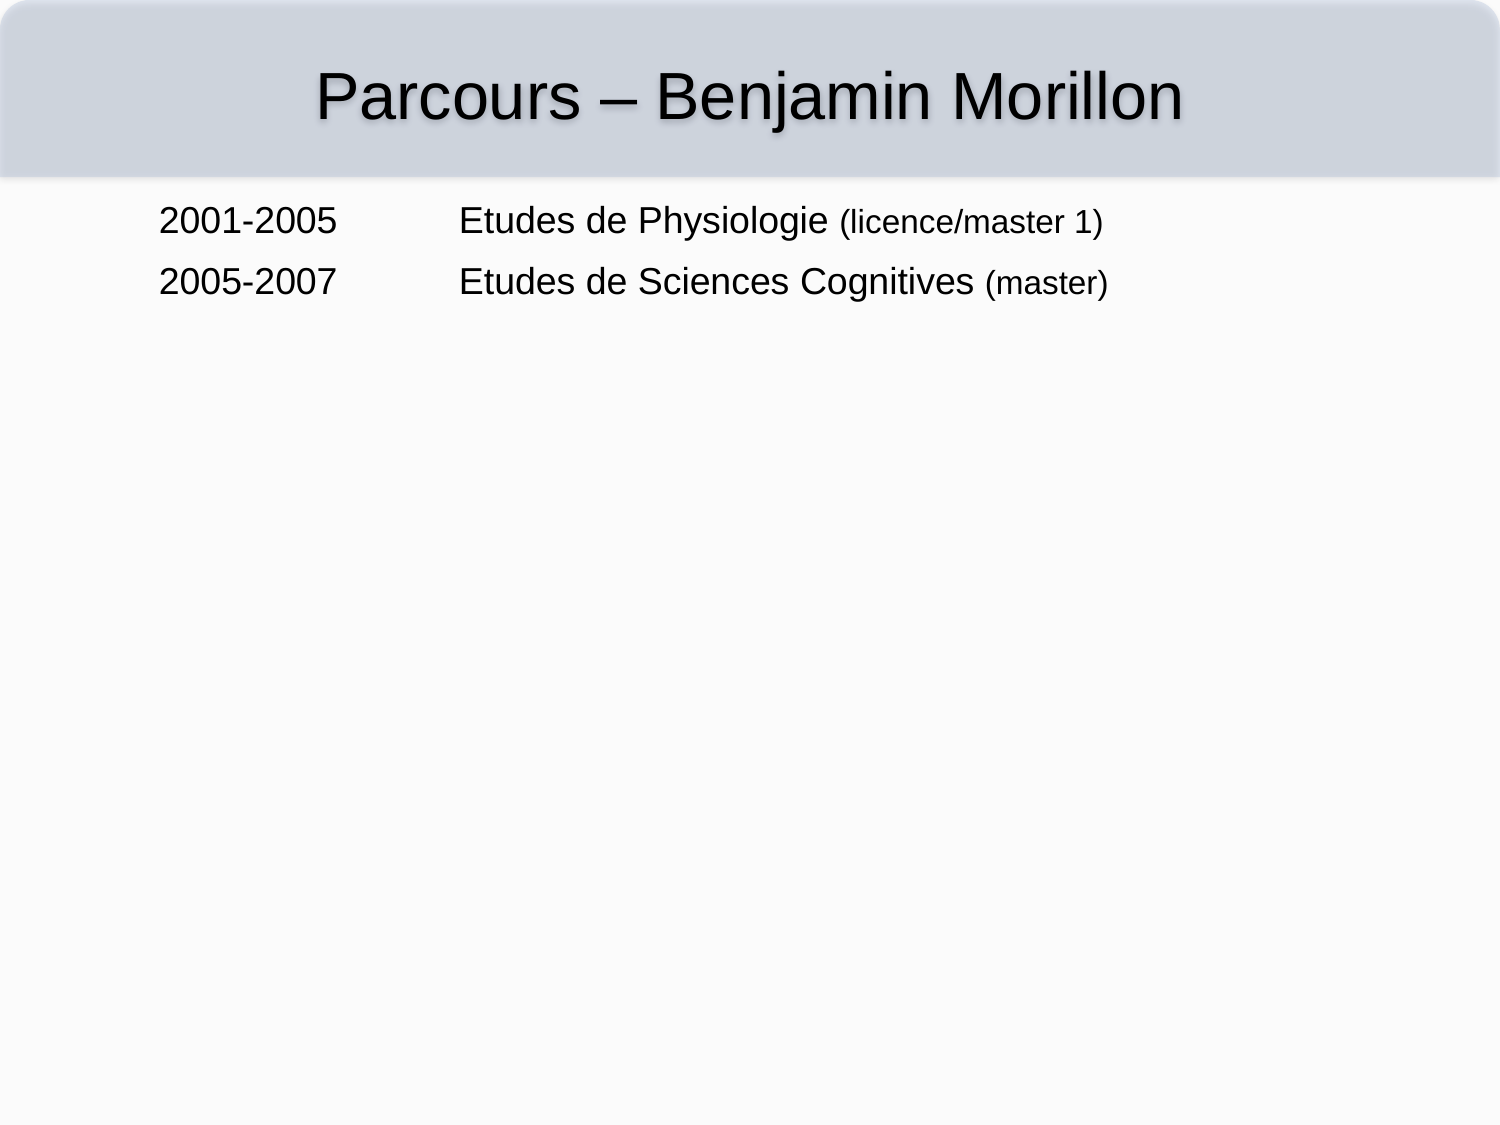

Parcours – Benjamin Morillon
2001-2005	Etudes de Physiologie (licence/master 1)
2005-2007	Etudes de Sciences Cognitives (master)